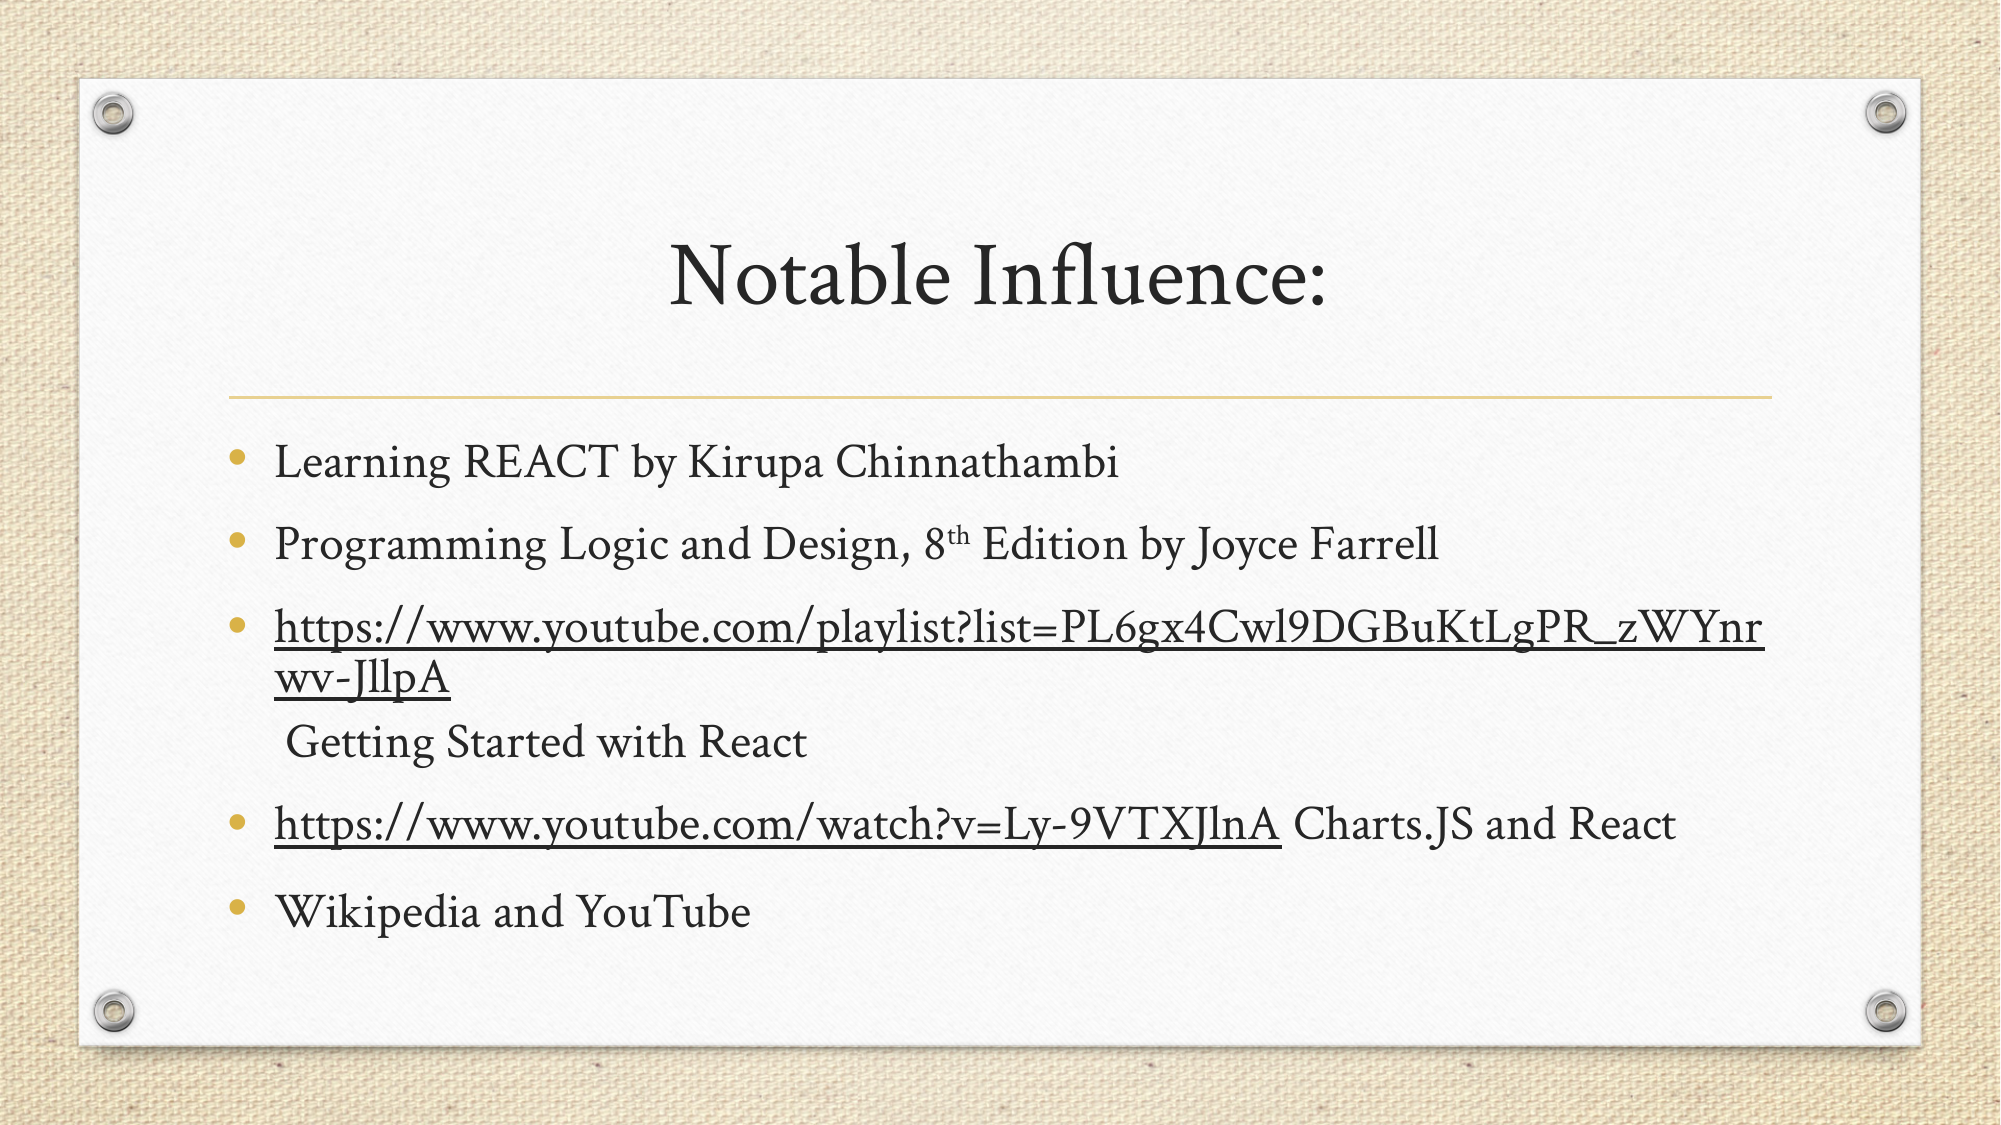

# Notable Influence:
Learning REACT by Kirupa Chinnathambi
Programming Logic and Design, 8th Edition by Joyce Farrell
https://www.youtube.com/playlist?list=PL6gx4Cwl9DGBuKtLgPR_zWYnrwv-JllpA Getting Started with React
https://www.youtube.com/watch?v=Ly-9VTXJlnA Charts.JS and React
Wikipedia and YouTube